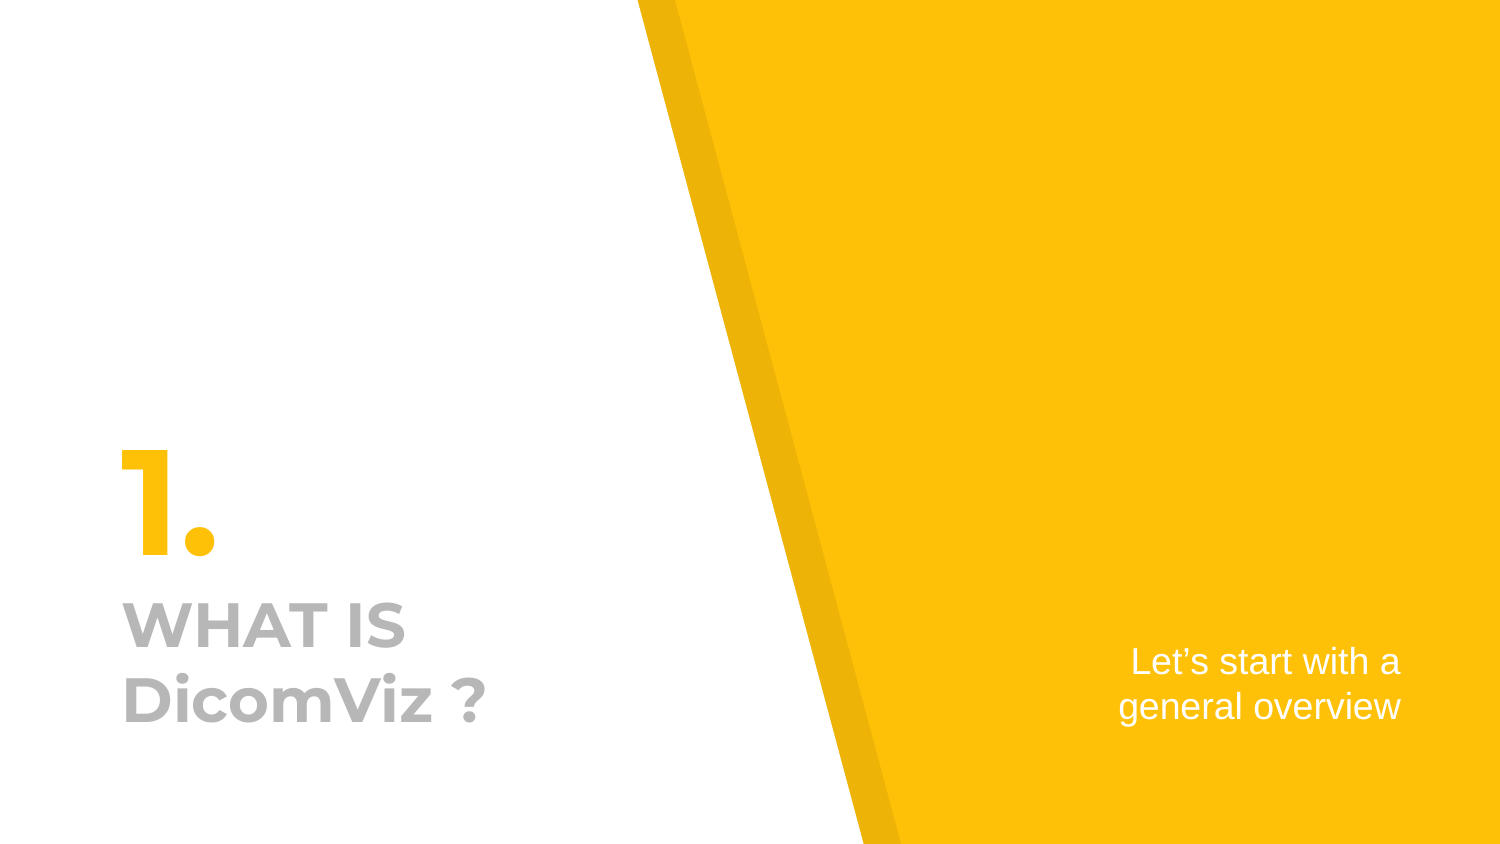

# 1.
WHAT IS DicomViz ?
Let’s start with a general overview